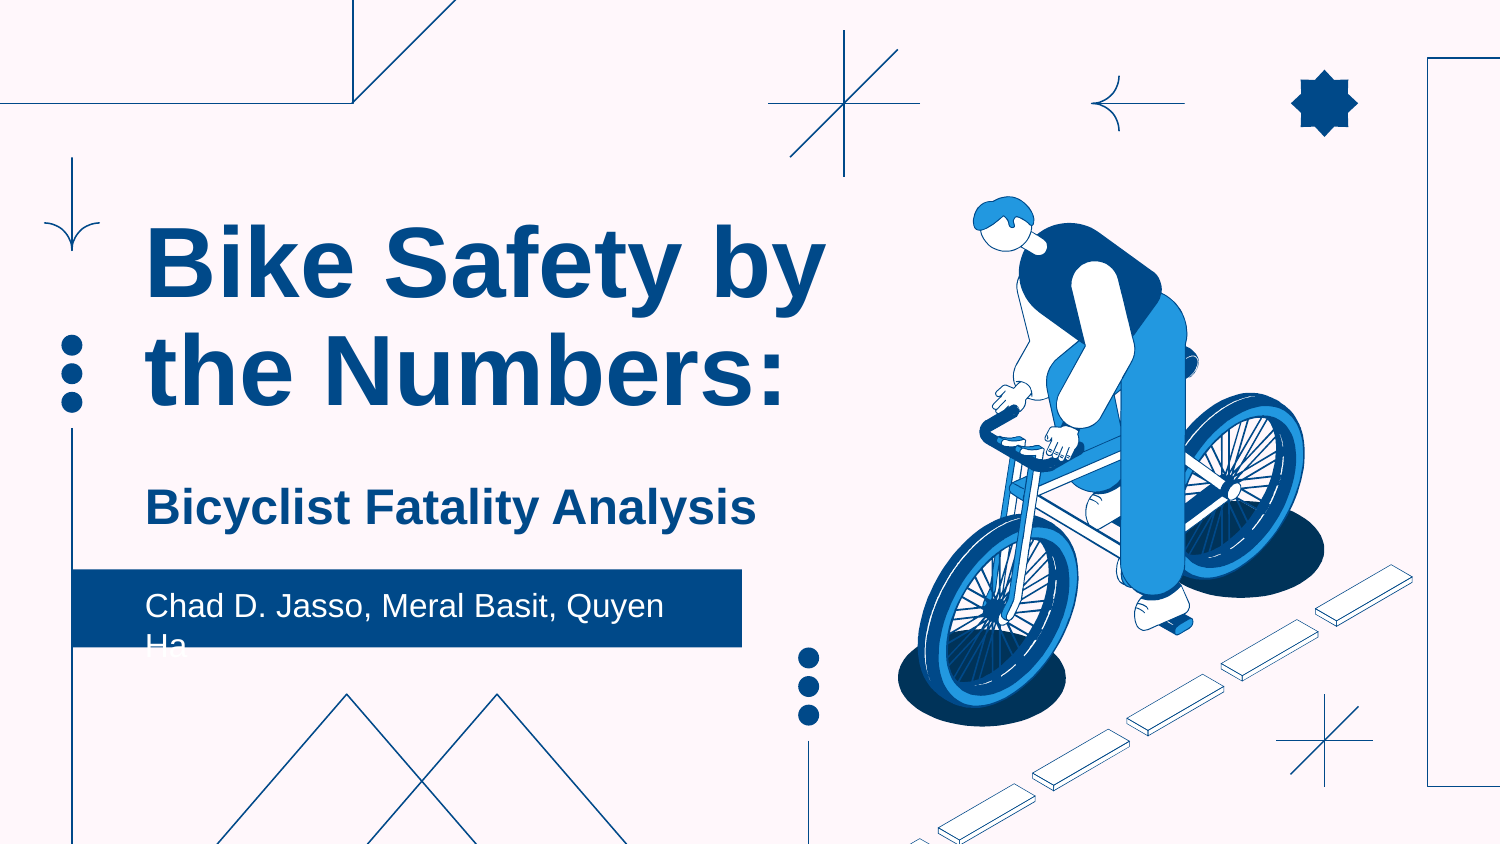

# Bike Safety by the Numbers:

Bicyclist Fatality Analysis

Chad D. Jasso, Meral Basit, Quyen Ha